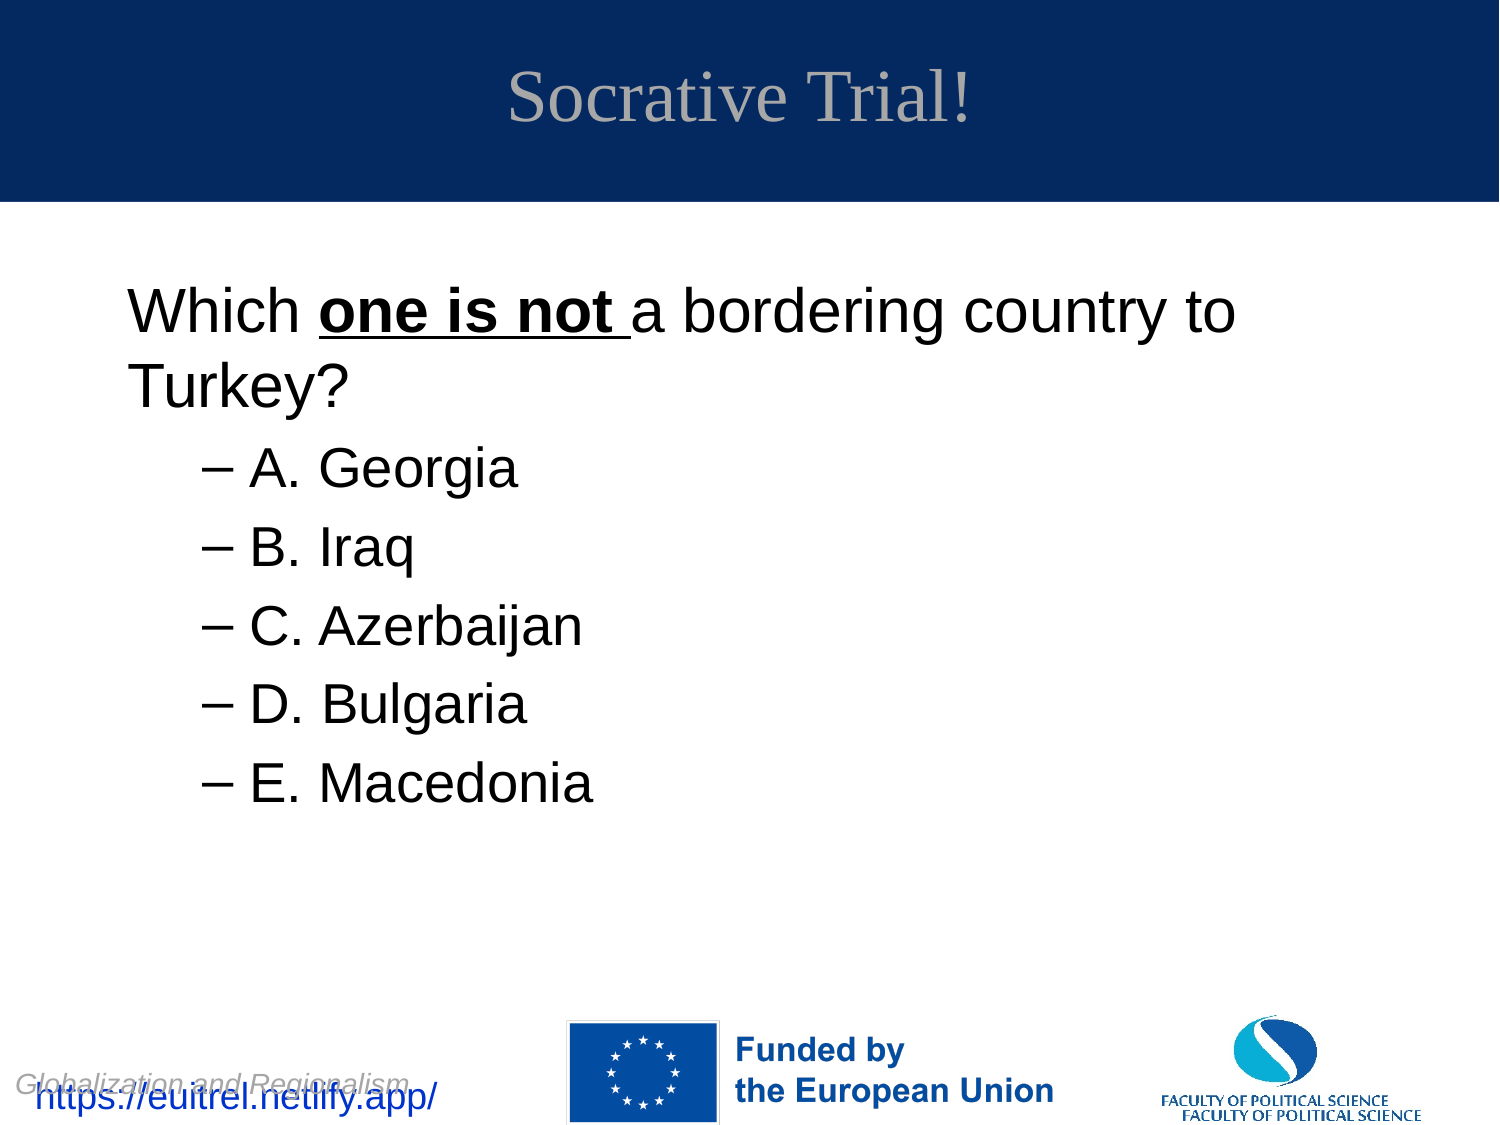

# Socrative Trial!
Which one is not a bordering country to Turkey?
A. Georgia
B. Iraq
C. Azerbaijan
D. Bulgaria
E. Macedonia